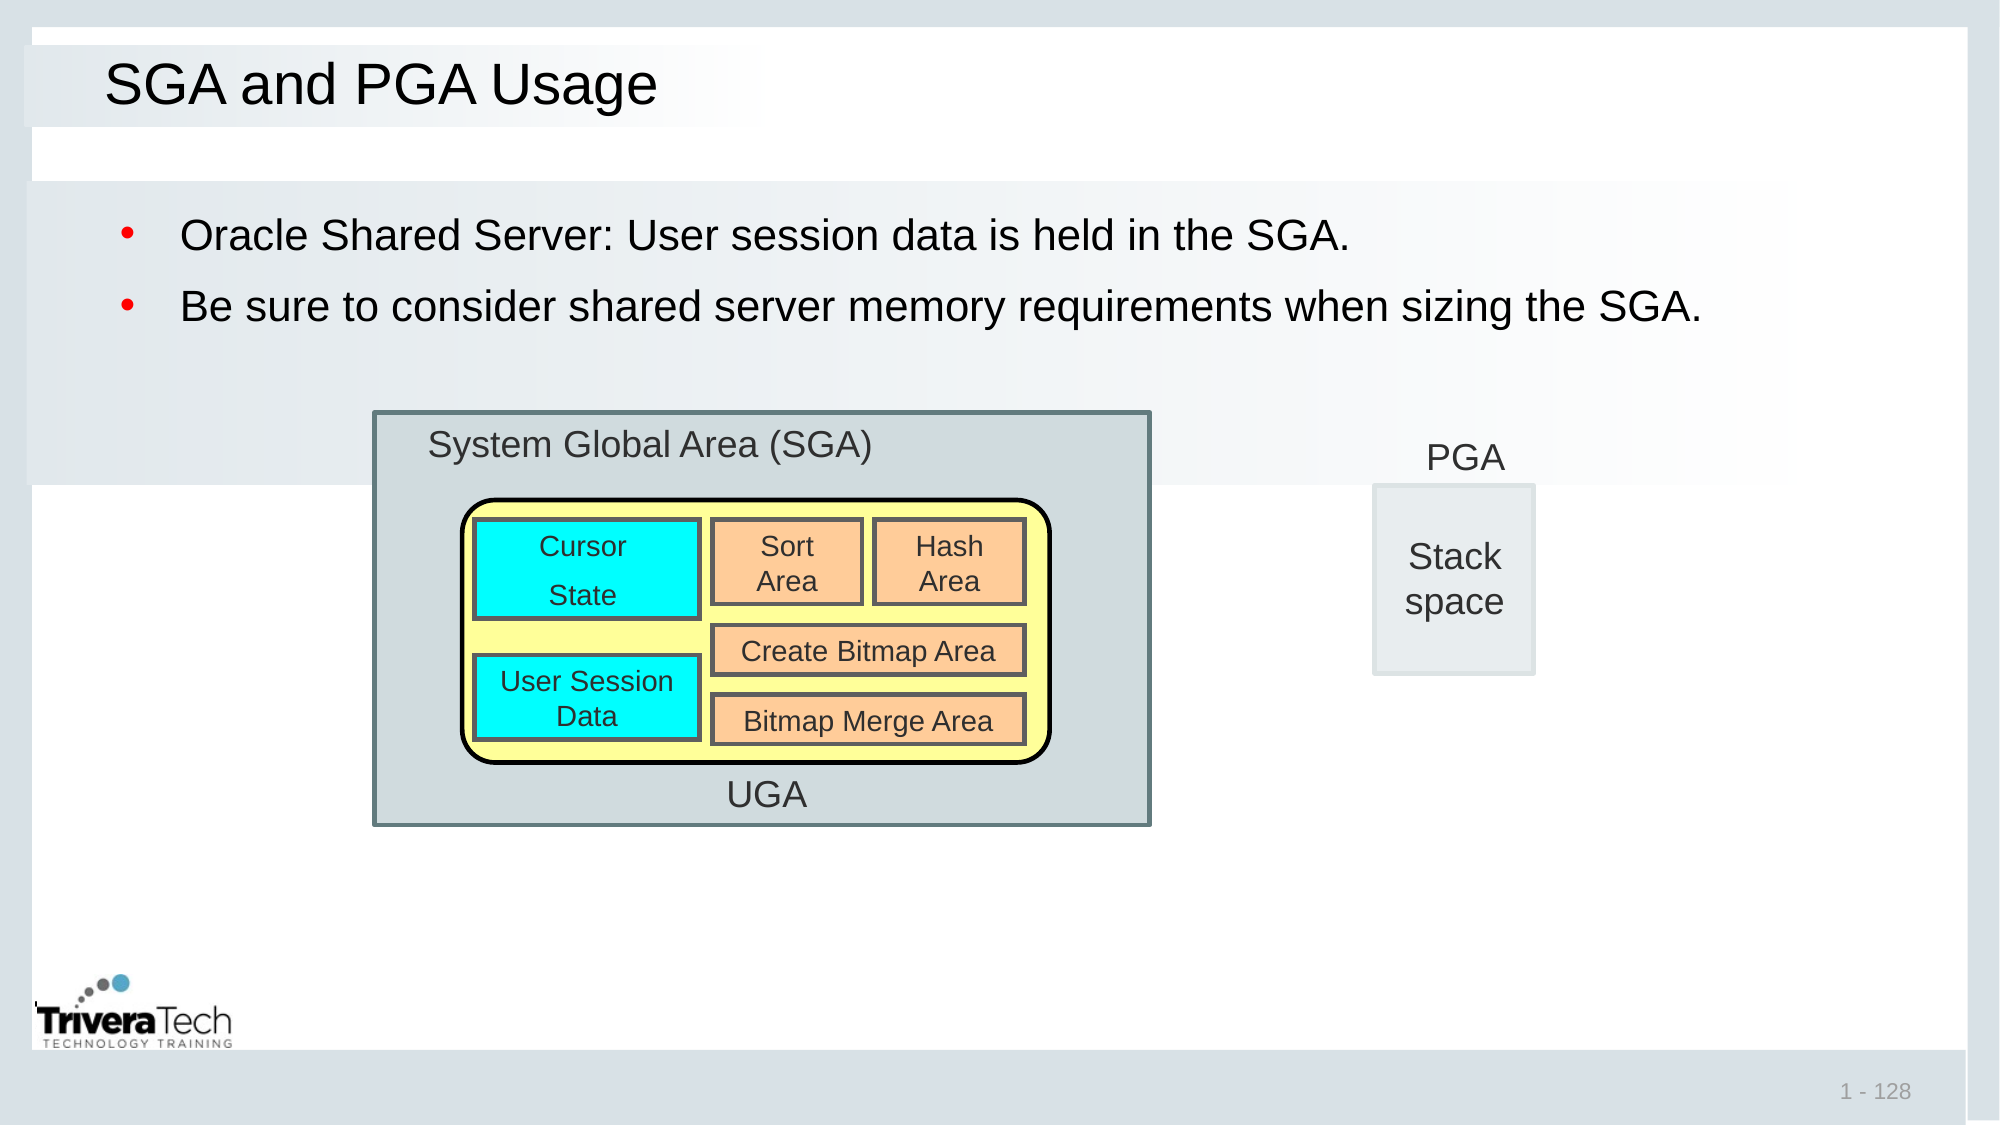

# SGA and PGA Usage

Oracle Shared Server: User session data is held in the SGA.
Be sure to consider shared server memory requirements when sizing the SGA.

System Global Area (SGA)
PGA

Cursor
State
Sort Area
Hash Area
Create Bitmap Area
User Session Data
Bitmap Merge Area
Stack
space
UGA